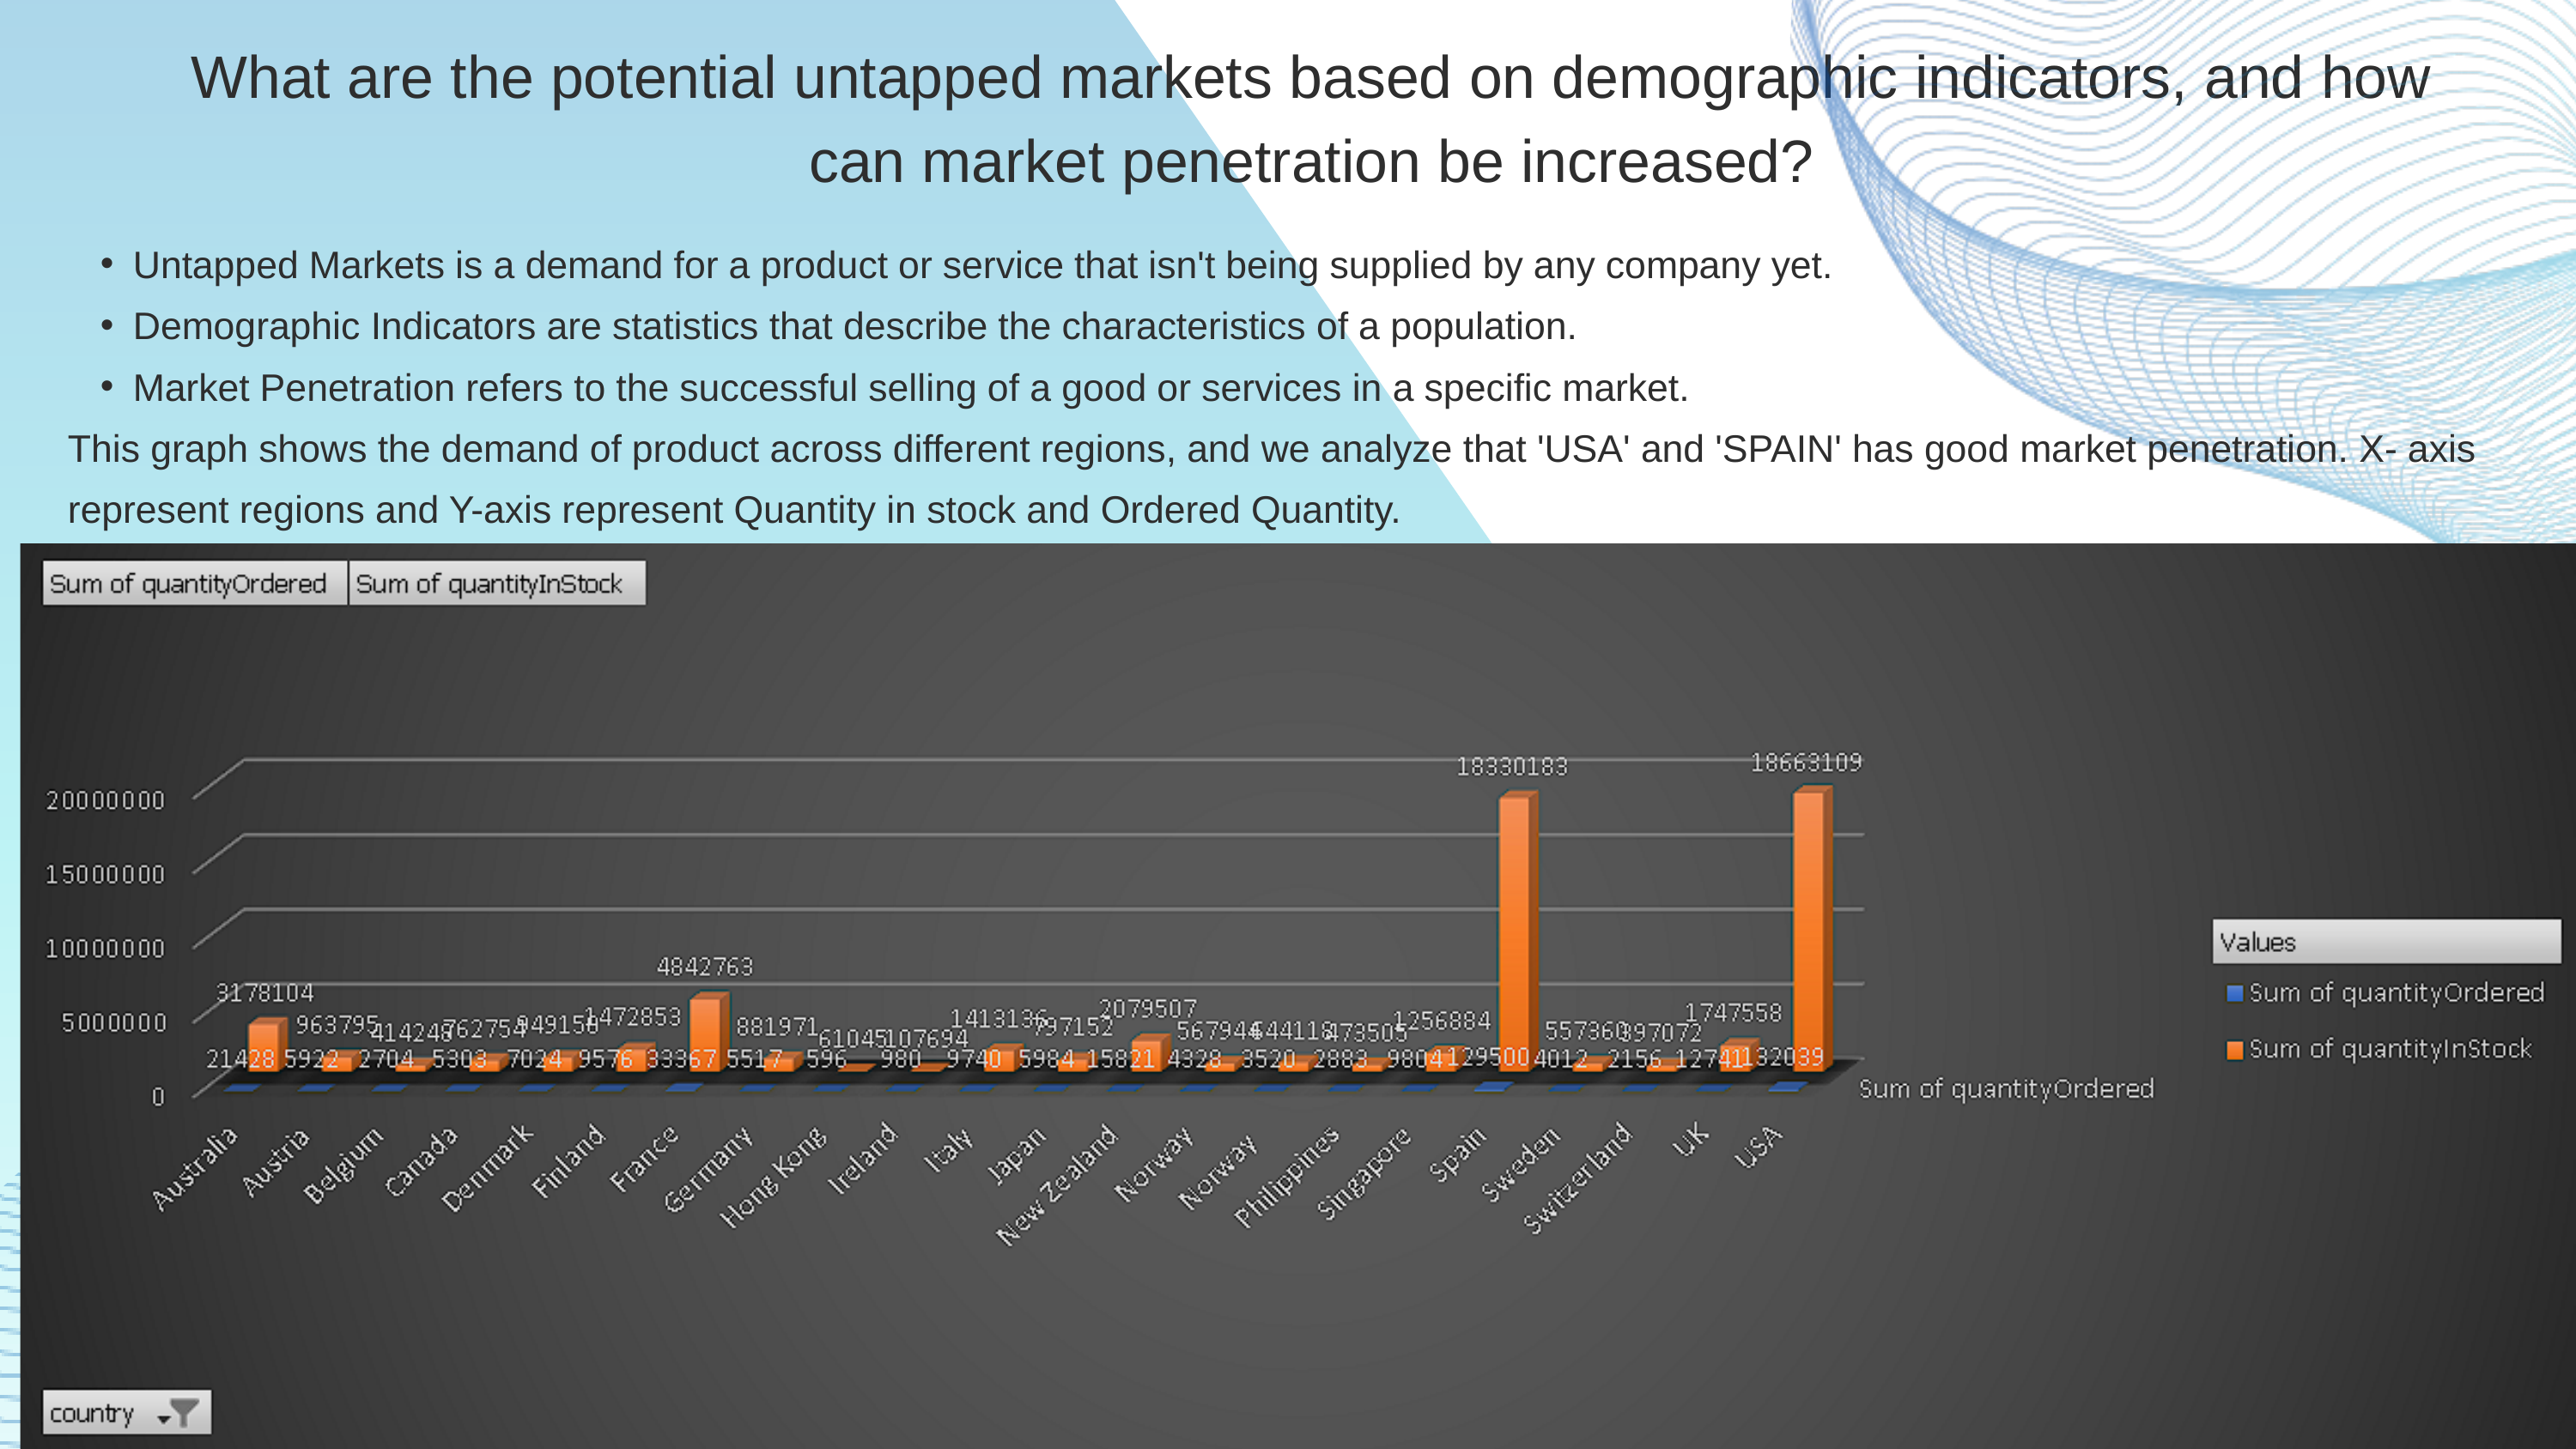

What are the potential untapped markets based on demographic indicators, and how can market penetration be increased?
Untapped Markets is a demand for a product or service that isn't being supplied by any company yet.
Demographic Indicators are statistics that describe the characteristics of a population.
Market Penetration refers to the successful selling of a good or services in a specific market.
This graph shows the demand of product across different regions, and we analyze that 'USA' and 'SPAIN' has good market penetration. X- axis represent regions and Y-axis represent Quantity in stock and Ordered Quantity.